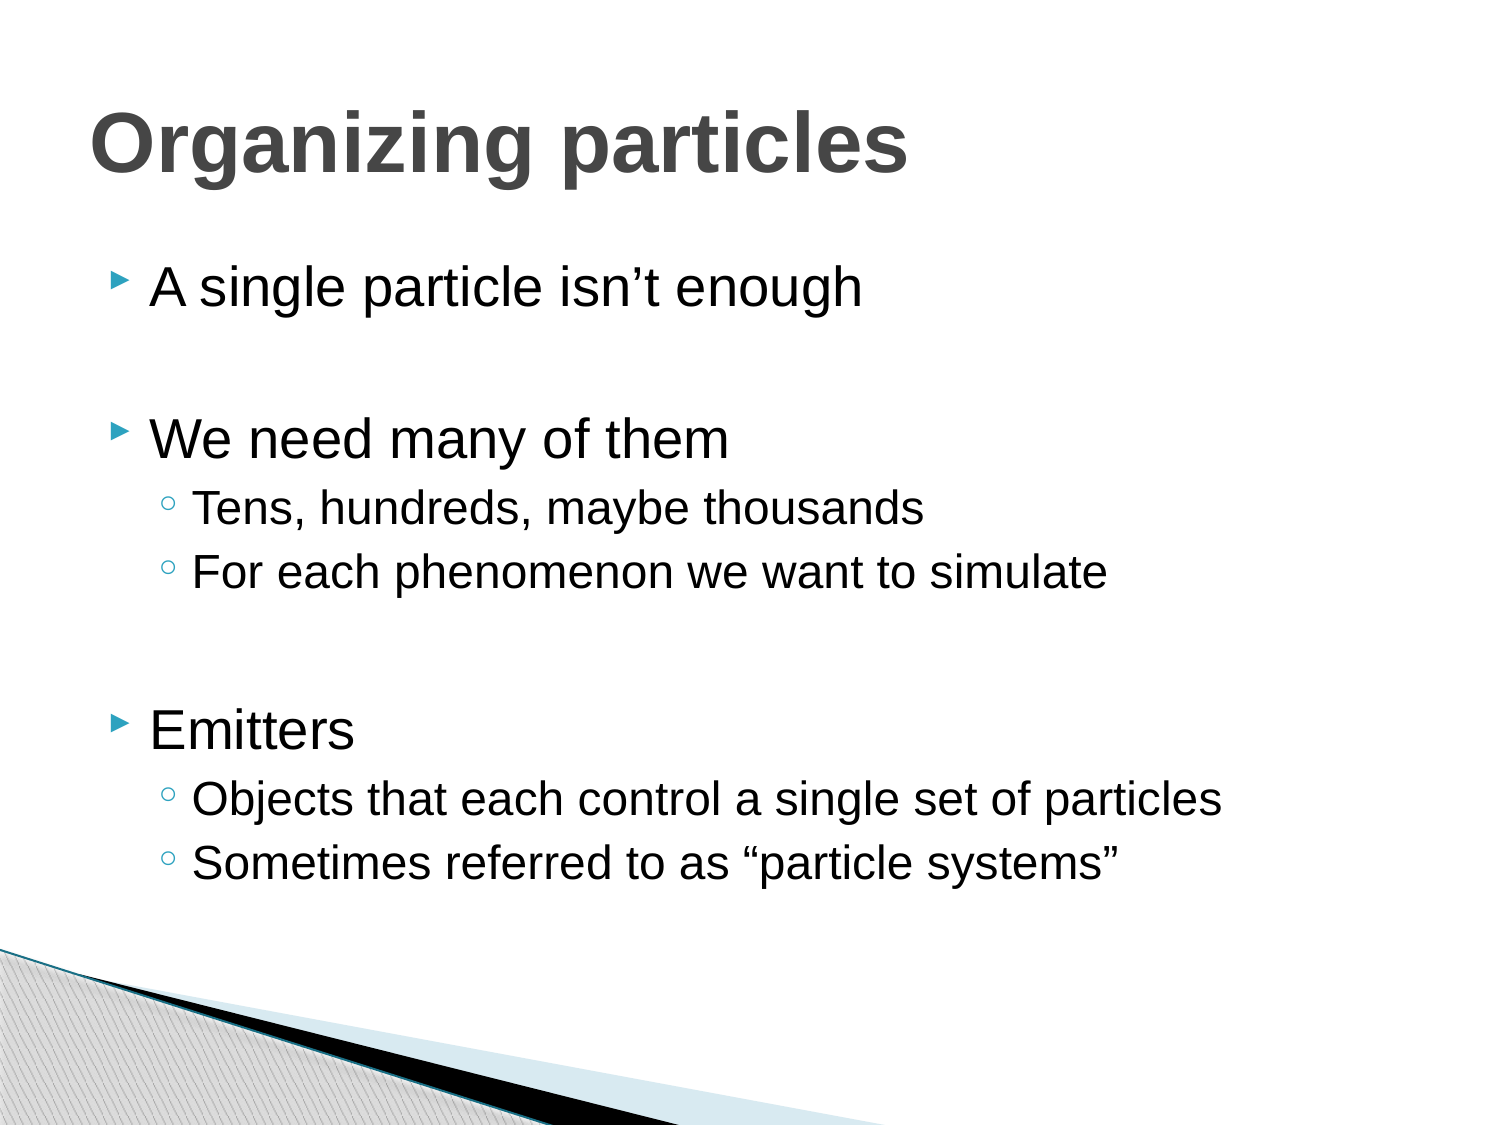

# Organizing particles
A single particle isn’t enough

We need many of them
Tens, hundreds, maybe thousands
For each phenomenon we want to simulate

Emitters
Objects that each control a single set of particles
Sometimes referred to as “particle systems”